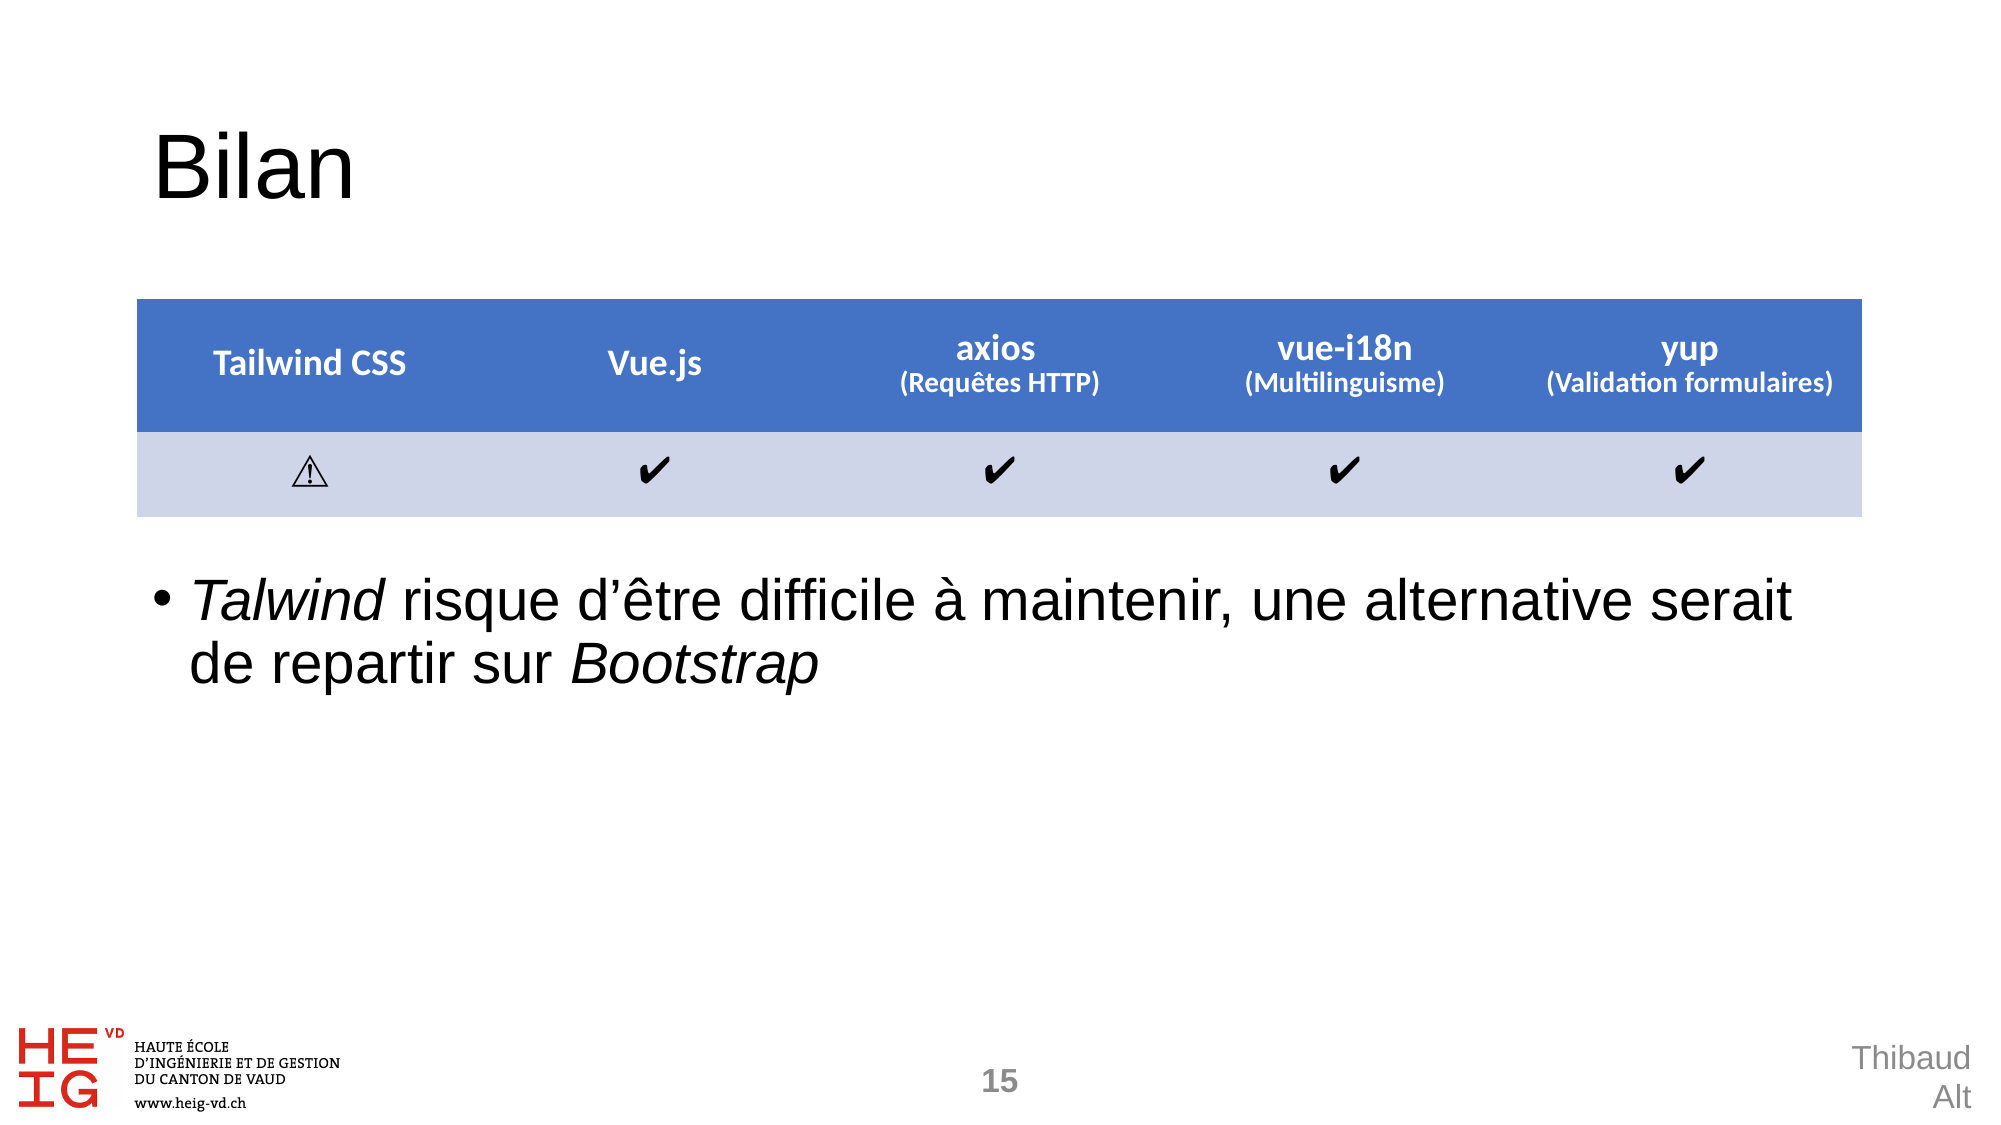

# Bilan
| Tailwind CSS | Vue.js | axios (Requêtes HTTP) | vue-i18n (Multilinguisme) | yup (Validation formulaires) |
| --- | --- | --- | --- | --- |
| ⚠️ | ✔️ | ✔️ | ✔️ | ✔️ |
Talwind risque d’être difficile à maintenir, une alternative serait de repartir sur Bootstrap
15